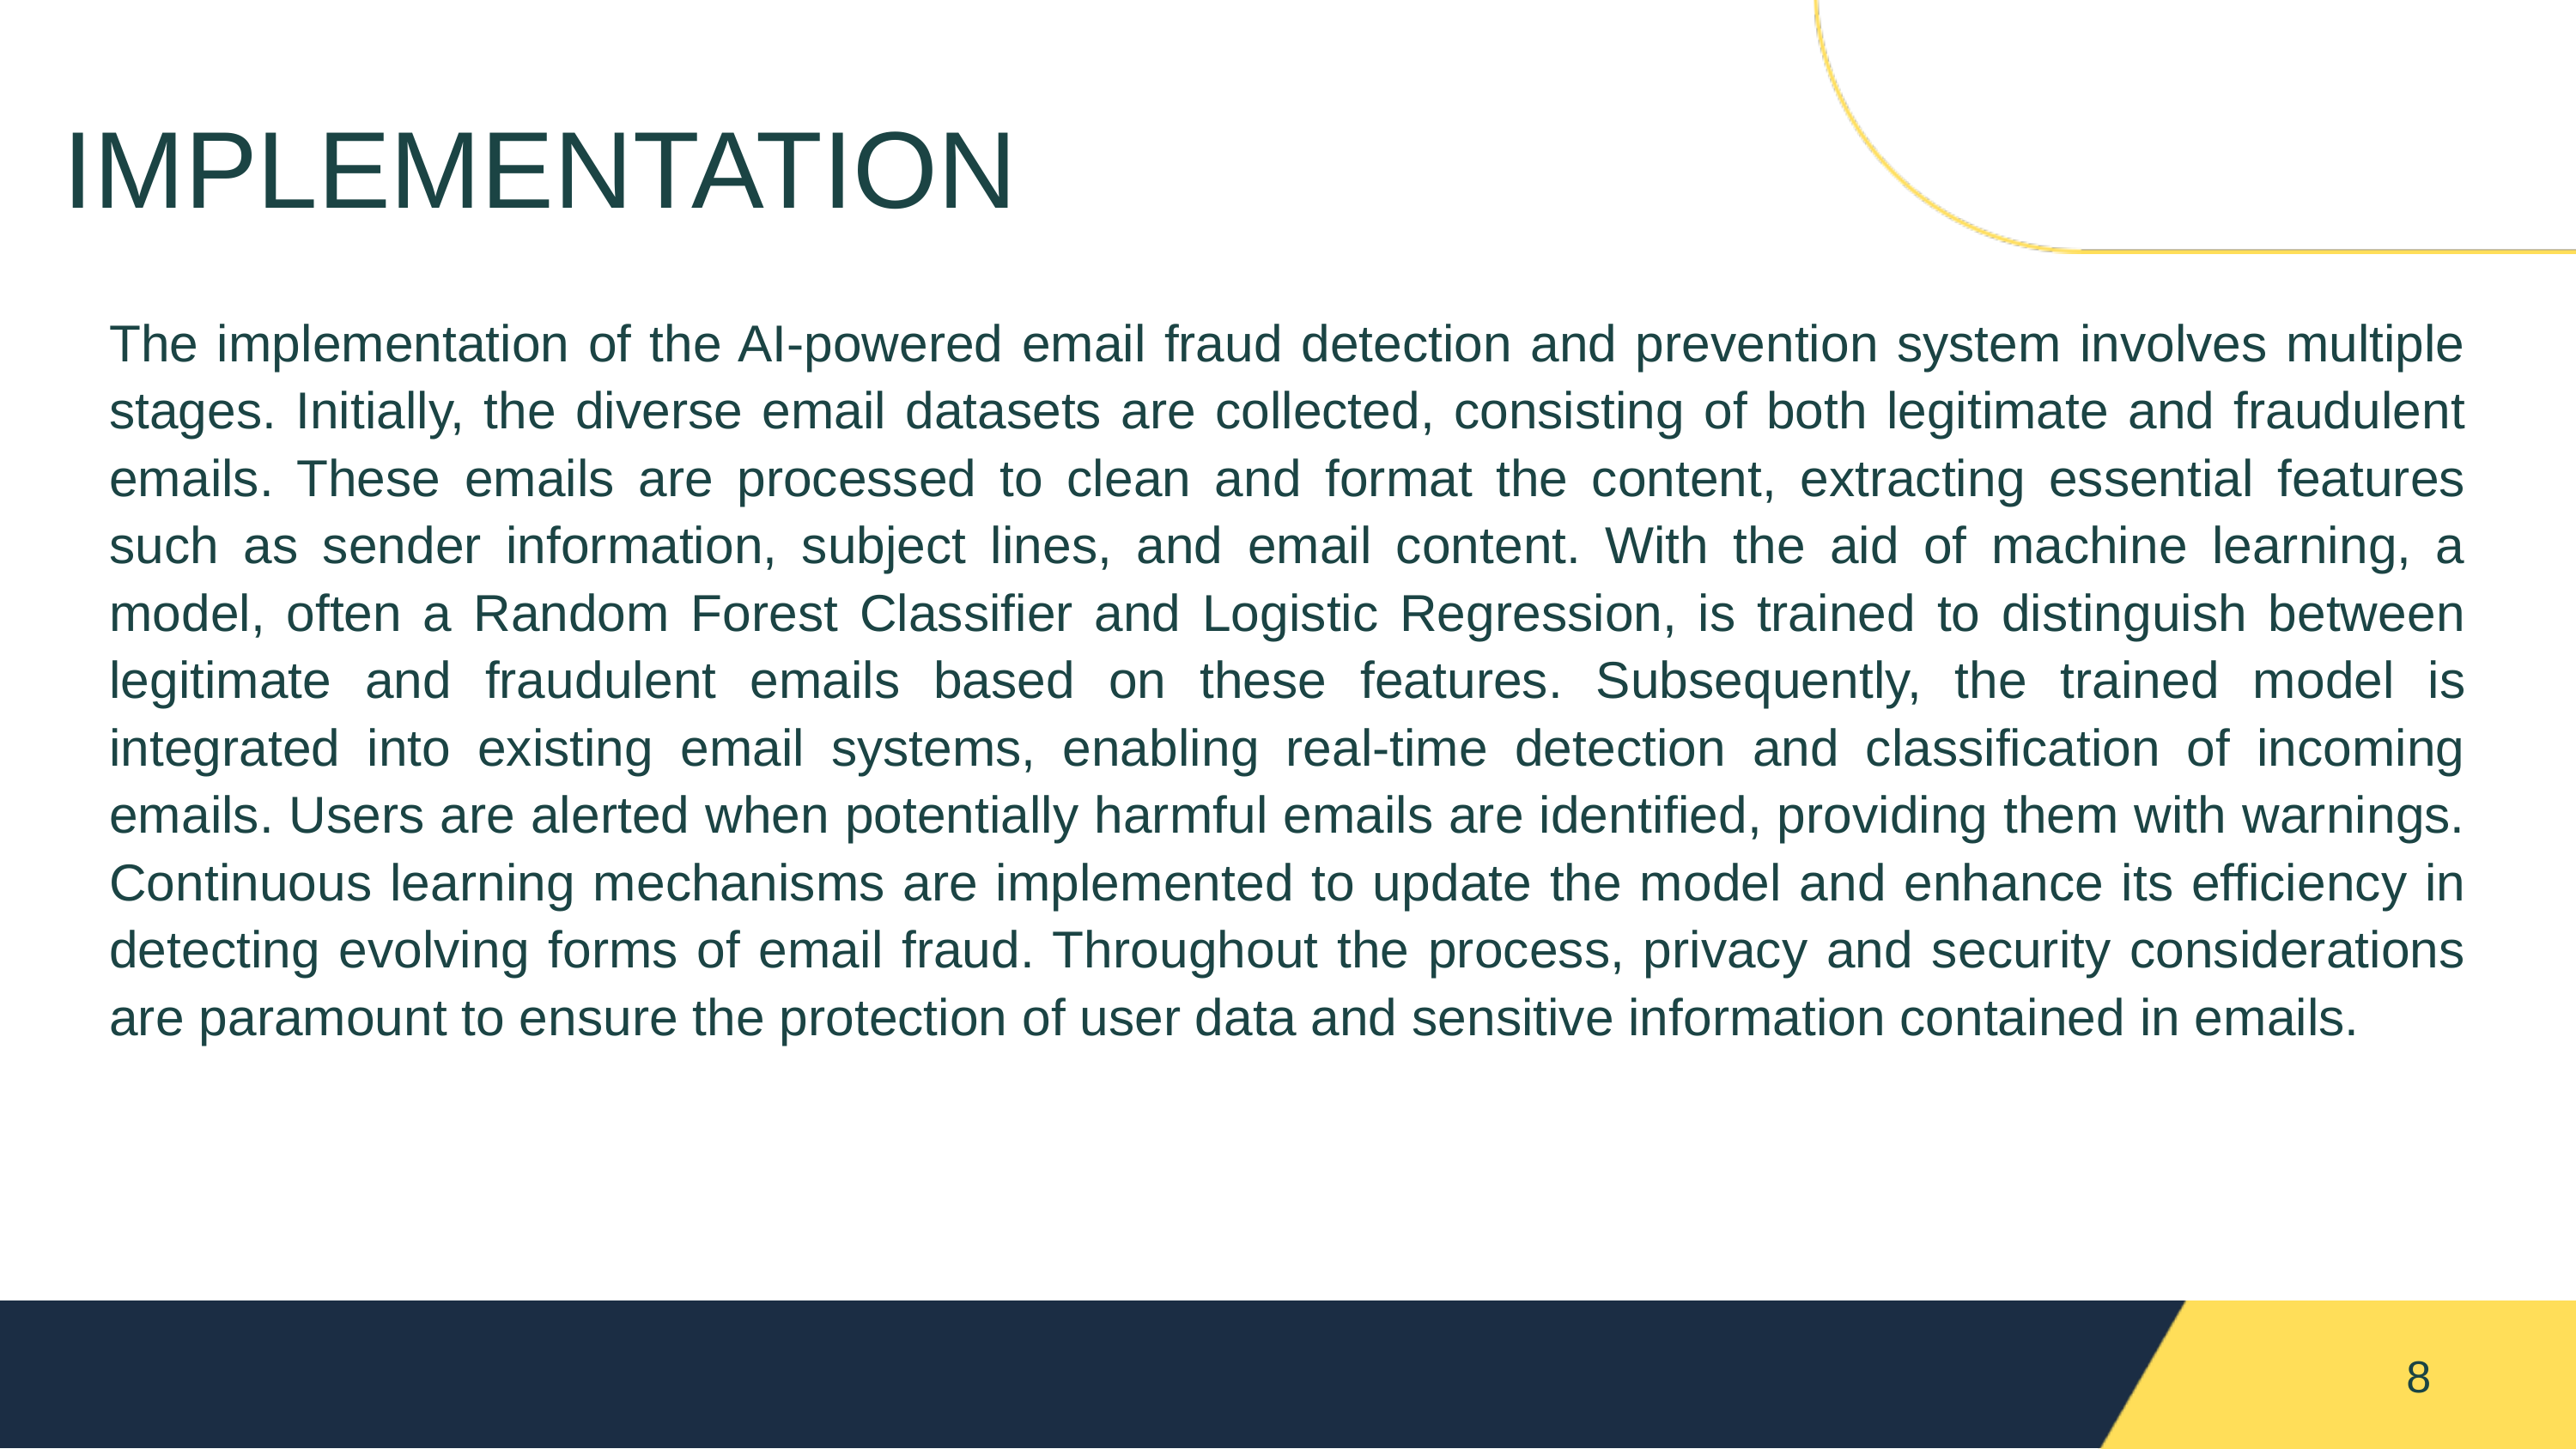

IMPLEMENTATION
The implementation of the AI-powered email fraud detection and prevention system involves multiple stages. Initially, the diverse email datasets are collected, consisting of both legitimate and fraudulent emails. These emails are processed to clean and format the content, extracting essential features such as sender information, subject lines, and email content. With the aid of machine learning, a model, often a Random Forest Classifier and Logistic Regression, is trained to distinguish between legitimate and fraudulent emails based on these features. Subsequently, the trained model is integrated into existing email systems, enabling real-time detection and classification of incoming emails. Users are alerted when potentially harmful emails are identified, providing them with warnings. Continuous learning mechanisms are implemented to update the model and enhance its efficiency in detecting evolving forms of email fraud. Throughout the process, privacy and security considerations are paramount to ensure the protection of user data and sensitive information contained in emails.

8